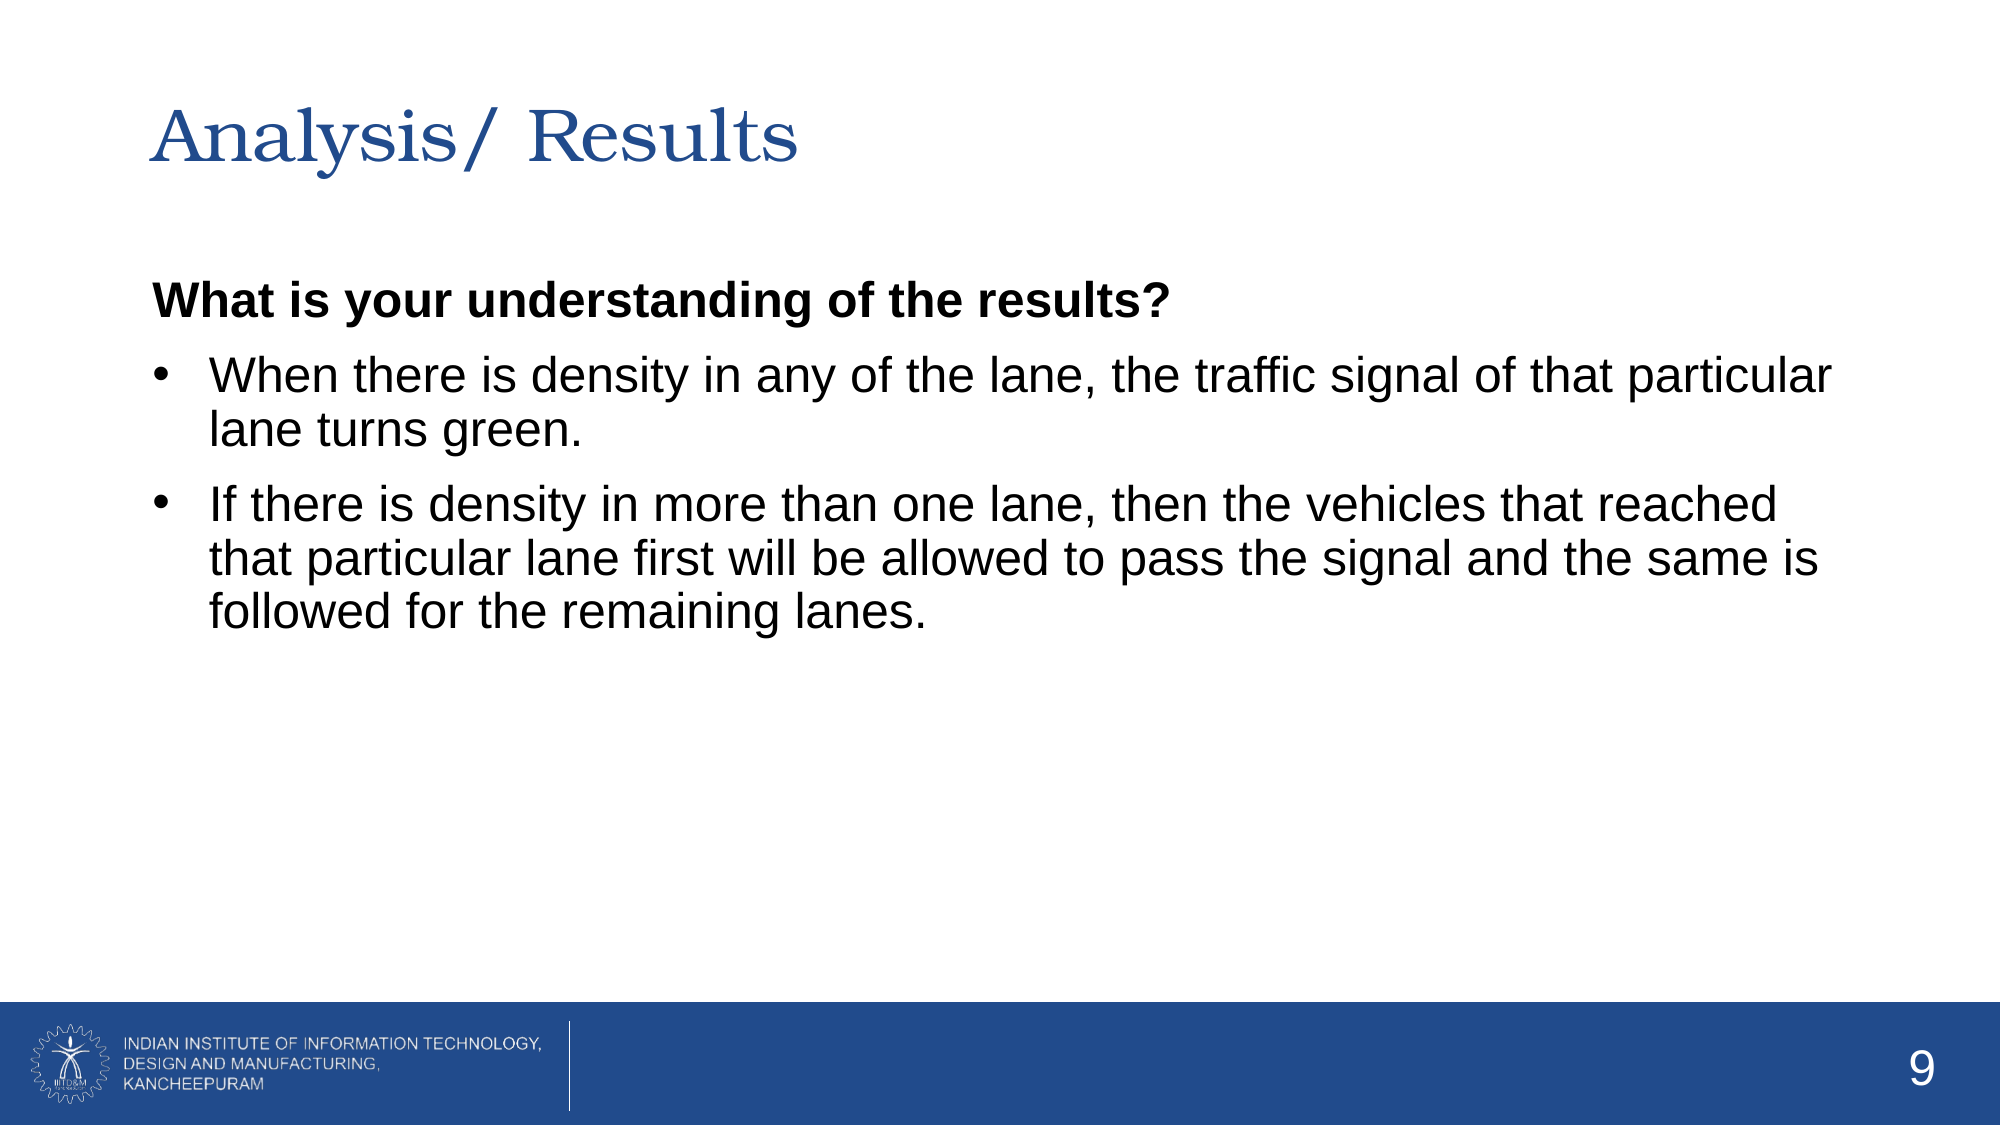

# Analysis/ Results
What is your understanding of the results?
When there is density in any of the lane, the traffic signal of that particular lane turns green.
If there is density in more than one lane, then the vehicles that reached that particular lane first will be allowed to pass the signal and the same is followed for the remaining lanes.
9